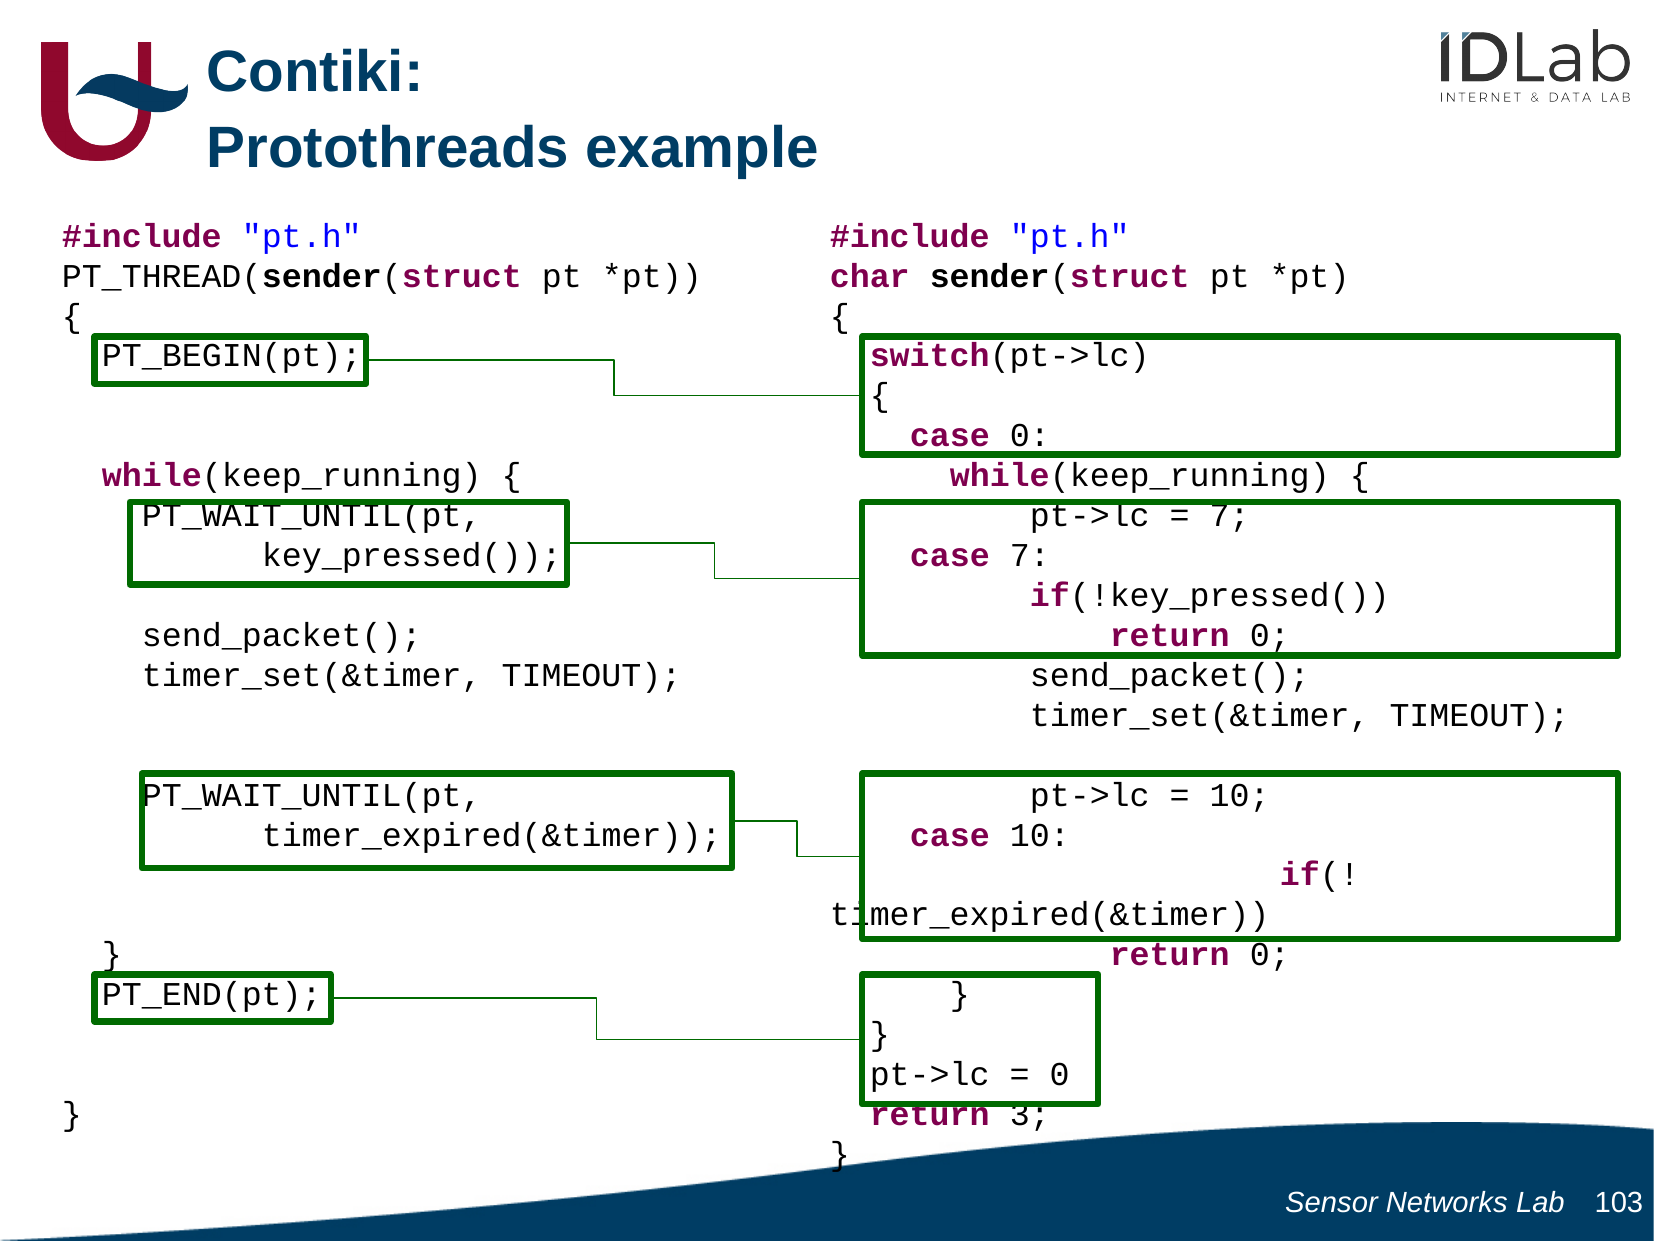

# Contiki: Protothreads example
#include "pt.h"
PT_THREAD(sender(struct pt *pt))
{
  PT_BEGIN(pt);

  while(keep_running) {
    PT_WAIT_UNTIL(pt,
          key_pressed());

    send_packet();
    timer_set(&timer, TIMEOUT);

    PT_WAIT_UNTIL(pt,
          timer_expired(&timer));

  }
  PT_END(pt);

}
#include "pt.h"
char sender(struct pt *pt)
{
  switch(pt->lc)
  {
    case 0:
      while(keep_running) {
          pt->lc = 7;
    case 7:
          if(!key_pressed())
              return 0;
          send_packet();
          timer_set(&timer, TIMEOUT);

          pt->lc = 10;
    case 10:
			if(!timer_expired(&timer))
              return 0;
      }
  }
  pt->lc = 0
  return 3;
}

Sensor Networks Lab
103